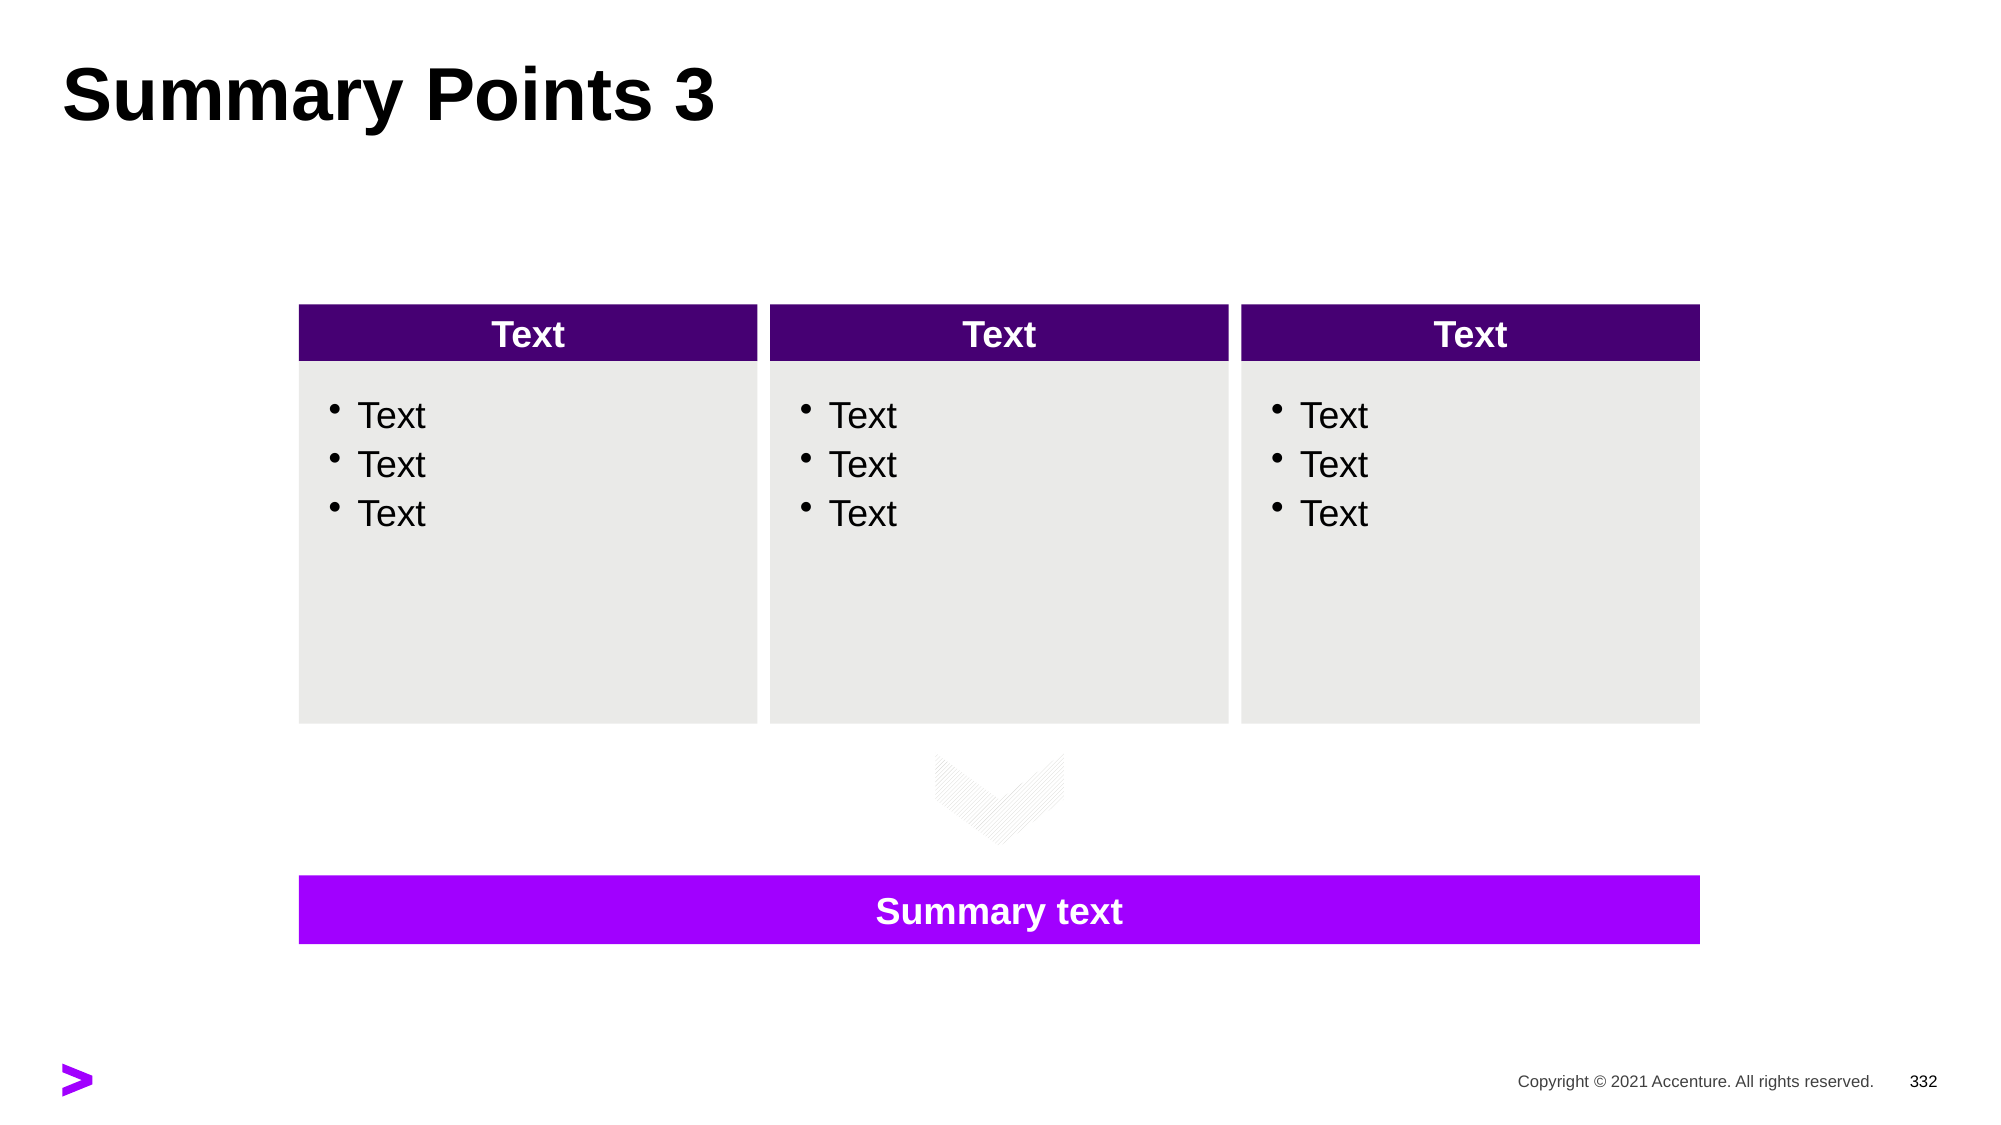

# Summary Points 3
Text
Text
Text
Text
Text
Text
Text
Text
Text
Text
Text
Text

Summary text
Copyright © 2021 Accenture. All rights reserved.
332